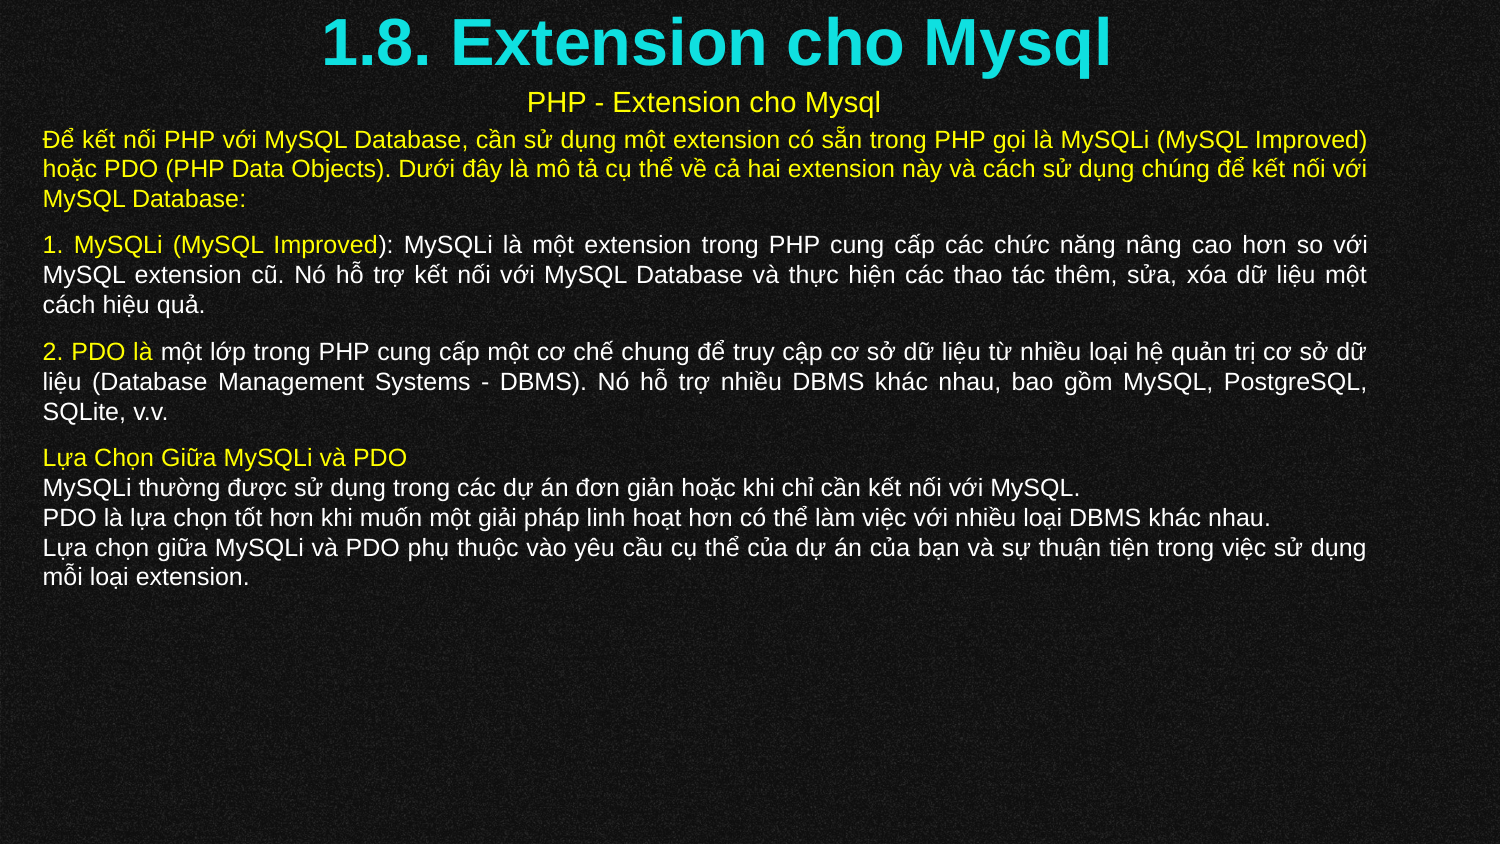

# 1.8. Extension cho Mysql
PHP - Extension cho Mysql
Để kết nối PHP với MySQL Database, cần sử dụng một extension có sẵn trong PHP gọi là MySQLi (MySQL Improved) hoặc PDO (PHP Data Objects). Dưới đây là mô tả cụ thể về cả hai extension này và cách sử dụng chúng để kết nối với MySQL Database:
1. MySQLi (MySQL Improved): MySQLi là một extension trong PHP cung cấp các chức năng nâng cao hơn so với MySQL extension cũ. Nó hỗ trợ kết nối với MySQL Database và thực hiện các thao tác thêm, sửa, xóa dữ liệu một cách hiệu quả.
2. PDO là một lớp trong PHP cung cấp một cơ chế chung để truy cập cơ sở dữ liệu từ nhiều loại hệ quản trị cơ sở dữ liệu (Database Management Systems - DBMS). Nó hỗ trợ nhiều DBMS khác nhau, bao gồm MySQL, PostgreSQL, SQLite, v.v.
Lựa Chọn Giữa MySQLi và PDO
MySQLi thường được sử dụng trong các dự án đơn giản hoặc khi chỉ cần kết nối với MySQL.
PDO là lựa chọn tốt hơn khi muốn một giải pháp linh hoạt hơn có thể làm việc với nhiều loại DBMS khác nhau.
Lựa chọn giữa MySQLi và PDO phụ thuộc vào yêu cầu cụ thể của dự án của bạn và sự thuận tiện trong việc sử dụng mỗi loại extension.